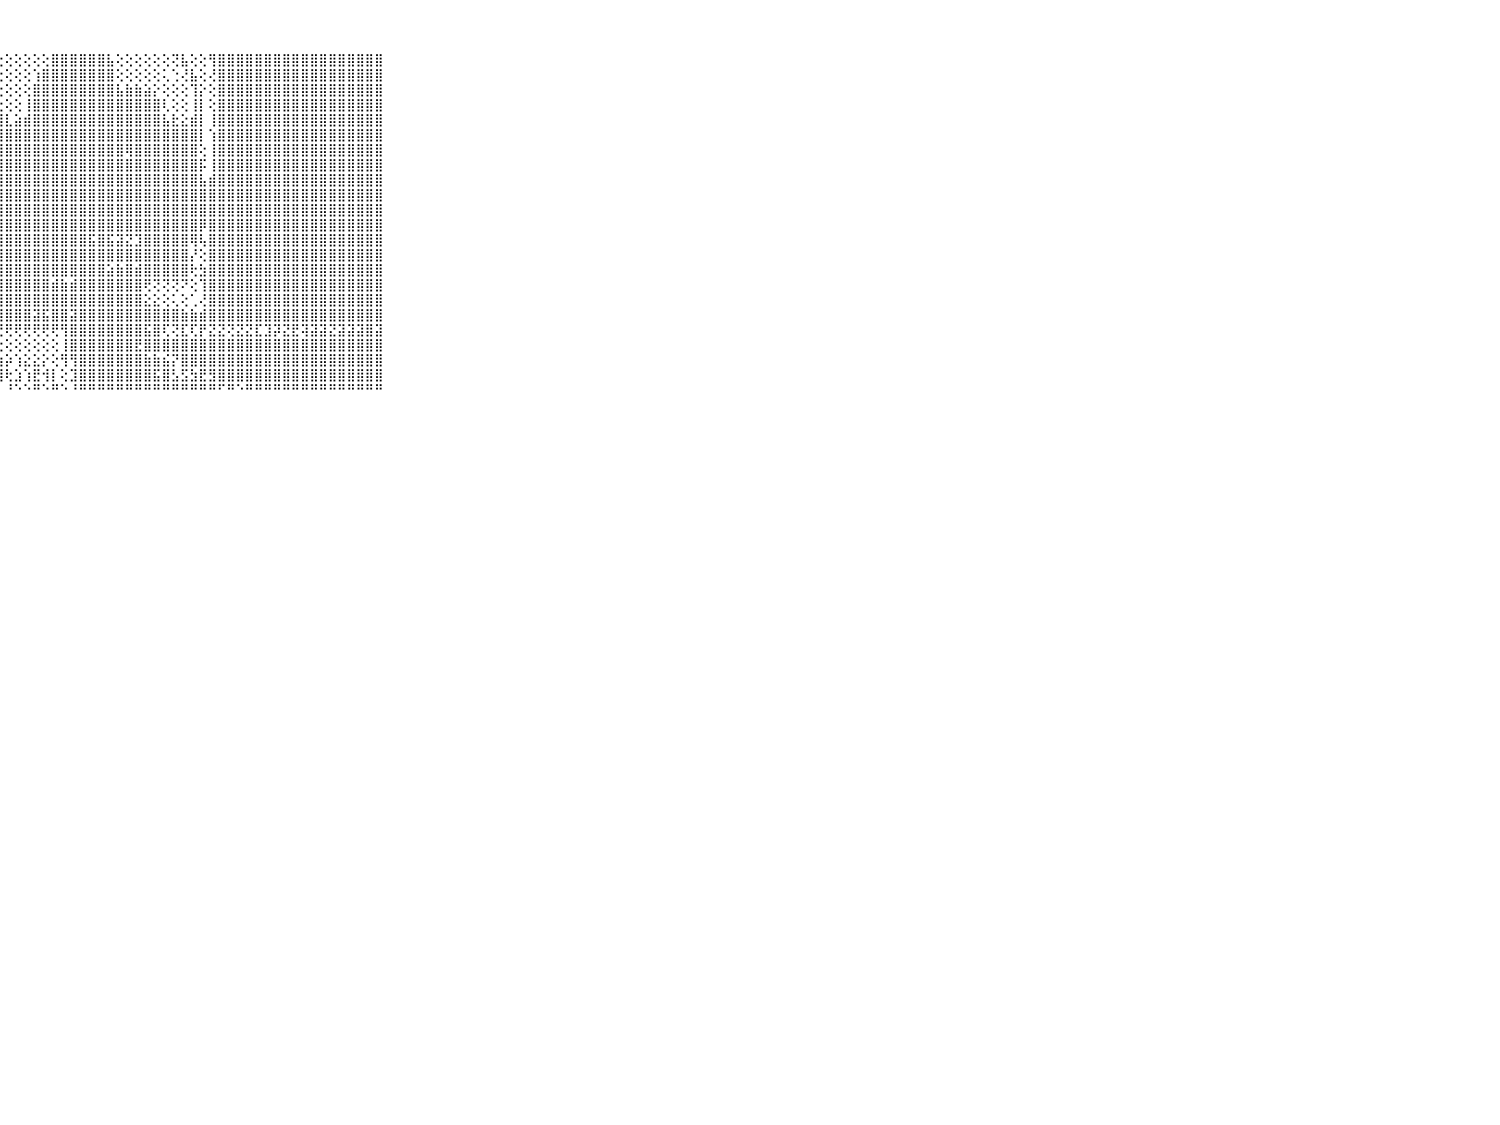

⠀⠀⠀⠀⠀⠀⠀⠀⠀⠀⠀⢸⣿⣿⣿⣿⣿⣿⣿⣿⣿⣿⣿⣿⡿⢇⢕⢕⢕⢕⢕⢕⢕⣿⣿⣿⣿⣿⣿⣧⢕⢕⢕⢕⢕⢕⢝⣧⢕⢕⢻⣿⣿⣿⣿⣿⣿⣿⣿⣿⣿⣿⣿⣿⣿⣿⣿⣿⣿⠀⠀⠀⠀⠀⠀⠀⠀⠀⠀⠀⠀
⠀⠀⠀⠀⠀⠀⠀⠀⠀⠀⠀⢸⣿⣿⣿⣿⣿⣿⣿⣿⣿⣿⣿⣿⢇⢕⢕⢕⢕⢕⢕⢱⣿⣿⣿⣿⣿⣿⣿⣿⢕⢕⢕⢕⢕⢅⢑⢜⣧⢕⢜⣿⣿⣿⣿⣿⣿⣿⣿⣿⣿⣿⣿⣿⣿⣿⣿⣿⣿⠀⠀⠀⠀⠀⠀⠀⠀⠀⠀⠀⠀
⠀⠀⠀⠀⠀⠀⠀⠀⠀⠀⠀⢸⣿⣿⣿⣿⣿⣿⣿⣿⣿⣿⣿⣿⢕⢕⢕⢕⢕⢕⢕⣿⣿⣿⣿⣿⣿⣿⣿⣿⣧⣷⣷⣵⡕⢕⢕⢕⢹⡕⢕⣿⣿⣿⣿⣿⣿⣿⣿⣿⣿⣿⣿⣿⣿⣿⣿⣿⣿⠀⠀⠀⠀⠀⠀⠀⠀⠀⠀⠀⠀
⠀⠀⠀⠀⠀⠀⠀⠀⠀⠀⠀⢸⣿⣿⣿⣿⣿⣿⣿⣿⣿⣿⣿⣧⡕⢕⢕⢕⢕⢕⢸⣿⣿⣿⣿⣿⣿⣿⣿⣿⣿⣿⣿⣿⣿⢇⢕⢕⢸⡇⢕⣿⣿⣿⣿⣿⣿⣿⣿⣿⣿⣿⣿⣿⣿⣿⣿⣿⣿⠀⠀⠀⠀⠀⠀⠀⠀⠀⠀⠀⠀
⠀⠀⠀⠀⠀⠀⠀⠀⠀⠀⠀⢸⣿⣿⣿⣿⣿⣿⣿⣿⣿⣿⣿⣿⣷⣾⣷⣾⣇⣵⣾⣿⣿⣿⣿⣿⣿⣿⣿⣿⣿⣿⣿⣿⣿⣧⣗⣕⣾⡇⢸⣿⣿⣿⣿⣿⣿⣿⣿⣿⣿⣿⣿⣿⣿⣿⣿⣿⣿⠀⠀⠀⠀⠀⠀⠀⠀⠀⠀⠀⠀
⠀⠀⠀⠀⠀⠀⠀⠀⠀⠀⠀⢸⣿⣿⣿⣿⣿⣿⣿⣿⣿⣿⣿⣿⣿⣿⣿⣿⣿⣿⣿⣿⣿⣿⣿⣿⣿⣿⣿⣿⣿⣿⣿⣿⣿⣿⣿⣿⣿⡇⢱⣿⣿⣿⣿⣿⣿⣿⣿⣿⣿⣿⣿⣿⣿⣿⣿⣿⣿⠀⠀⠀⠀⠀⠀⠀⠀⠀⠀⠀⠀
⠀⠀⠀⠀⠀⠀⠀⠀⠀⠀⠀⢸⣿⣿⣿⣿⣿⣿⣿⣿⣿⣿⣿⣿⣿⣿⣿⣿⣿⣿⣿⣿⣿⣿⣿⣿⣿⣿⣿⣿⣿⢿⣿⣿⣿⣿⣿⣿⣿⢕⢸⣿⣿⣿⣿⣿⣿⣿⣿⣿⣿⣿⣿⣿⣿⣿⣿⣿⣿⠀⠀⠀⠀⠀⠀⠀⠀⠀⠀⠀⠀
⠀⠀⠀⠀⠀⠀⠀⠀⠀⠀⠀⢸⣿⣿⣿⣿⣿⣿⣿⣿⣿⣿⣿⣿⣿⣿⣿⣿⣿⣿⣿⣿⣿⣿⣿⣿⣿⣿⣿⣿⣿⣿⣿⣿⣿⣿⣿⣿⣿⡯⢸⣿⣿⣿⣿⣿⣿⣿⣿⣿⣿⣿⣿⣿⣿⣿⣿⣿⣿⠀⠀⠀⠀⠀⠀⠀⠀⠀⠀⠀⠀
⠀⠀⠀⠀⠀⠀⠀⠀⠀⠀⠀⢸⣿⣟⣿⣿⣿⣿⣿⣿⣿⣿⣿⣿⣿⣿⣿⣿⣿⣿⣿⣿⣿⣿⣿⣿⣿⣿⣿⣿⣿⣿⣿⣿⣿⣿⣿⣿⣿⣧⣾⣿⣿⣿⣿⣿⣿⣿⣿⣿⣿⣿⣿⣿⣿⣿⣿⣿⣿⠀⠀⠀⠀⠀⠀⠀⠀⠀⠀⠀⠀
⠀⠀⠀⠀⠀⠀⠀⠀⠀⠀⠀⢸⣿⣿⣿⣿⣿⣿⣿⣿⣿⣿⣿⣿⣿⣿⣿⣿⣿⣿⣿⣿⣿⣿⣿⣿⣿⣿⣿⣿⣿⣿⣿⣿⣿⣿⣿⣿⣿⣿⣿⣿⣿⣿⣿⣿⣿⣿⣿⣿⣿⣿⣿⣿⣿⣿⣿⣿⣿⠀⠀⠀⠀⠀⠀⠀⠀⠀⠀⠀⠀
⠀⠀⠀⠀⠀⠀⠀⠀⠀⠀⠀⢸⣿⣿⣿⣿⣿⣿⣿⣿⣿⣿⣿⣿⣿⣿⣿⣿⣿⣿⣿⣿⣿⣿⣿⣿⣿⣿⣿⣿⣿⣿⣿⣿⣿⣿⣿⣿⣿⣿⣿⣿⣿⣿⣿⣿⣿⣿⣿⣿⣿⣿⣿⣿⣿⣿⣿⣿⣿⠀⠀⠀⠀⠀⠀⠀⠀⠀⠀⠀⠀
⠀⠀⠀⠀⠀⠀⠀⠀⠀⠀⠀⢸⣿⣿⣿⣿⣿⣿⣿⣿⣿⣿⣿⣿⣿⣿⣿⣿⣿⣿⣿⣿⣿⣿⣿⣿⣿⣿⣿⣿⣿⣿⣿⣿⣿⣿⣿⣿⣿⡿⣿⣿⣿⣿⣿⣿⣿⣿⣿⣿⣿⣿⣿⣿⣿⣿⣿⣿⣿⠀⠀⠀⠀⠀⠀⠀⠀⠀⠀⠀⠀
⠀⠀⠀⠀⠀⠀⠀⠀⠀⠀⠀⢸⣿⣿⣿⣿⣿⣿⣿⣿⣿⣿⣿⣿⣿⣿⣿⣿⣿⣿⣿⣿⣿⣿⣿⣿⣿⣯⣿⣯⣽⣝⣹⣿⣿⣿⣿⣿⢿⢧⣿⣿⣿⣿⣿⣿⣿⣿⣿⣿⣿⣿⣿⣿⣿⣿⣿⣿⣿⠀⠀⠀⠀⠀⠀⠀⠀⠀⠀⠀⠀
⠀⠀⠀⠀⠀⠀⠀⠀⠀⠀⠀⢸⣿⣿⣿⣿⣿⣿⣿⣿⣿⣿⣿⣿⣿⣿⣿⣿⣿⣿⣿⣿⣿⣿⣿⣿⣿⣿⣿⣿⣿⣿⣿⣿⣿⣿⣿⣿⡜⢕⣿⣿⣿⣿⣿⣿⣿⣿⣿⣿⣿⣿⣿⣿⣿⣿⣿⣿⣿⠀⠀⠀⠀⠀⠀⠀⠀⠀⠀⠀⠀
⠀⠀⠀⠀⠀⠀⠀⠀⠀⠀⠀⢸⣿⣿⣿⣿⣿⣿⣿⣿⣿⣿⣿⣿⣿⣿⣿⣿⣿⣿⣿⣿⣿⣿⣿⣿⣿⣿⣿⣵⣷⣿⣾⣿⣿⣿⣿⣿⢗⣳⣿⣿⣿⣿⣿⣿⣿⣿⣿⣿⣿⣿⣿⣿⣿⣿⣿⣿⣿⠀⠀⠀⠀⠀⠀⠀⠀⠀⠀⠀⠀
⠀⠀⠀⠀⠀⠀⠀⠀⠀⠀⠀⢺⣿⣿⣿⣿⣿⣿⣿⣿⣿⣿⣿⣿⣿⣿⣿⣿⣿⣿⣿⣿⣿⣾⣷⣾⣿⣿⣿⣿⣿⣿⣿⢟⢝⢝⢝⠝⢕⢹⣿⣿⣿⣿⣿⣿⣿⣿⣿⣿⣿⣿⣿⣿⣿⣿⣿⣿⣿⠀⠀⠀⠀⠀⠀⠀⠀⠀⠀⠀⠀
⠀⠀⠀⠀⠀⠀⠀⠀⠀⠀⠀⣿⣿⣿⣿⣿⣿⣿⣿⣿⣿⣿⣿⣿⣿⣿⣿⣿⣿⣿⣿⣿⣿⣿⣿⣿⣿⣿⣿⣿⣿⣿⣿⣕⣕⢕⢅⢕⢁⢜⣿⣿⣿⣿⣿⣿⣿⣿⣿⣿⣿⣿⣿⣿⣿⣿⣿⣿⣿⠀⠀⠀⠀⠀⠀⠀⠀⠀⠀⠀⠀
⠀⠀⠀⠀⠀⠀⠀⠀⠀⠀⠀⣻⣿⣿⣿⣿⣿⣿⣿⣿⣿⣿⣿⣿⣯⣿⣯⣽⣿⣿⣿⣽⣯⣿⣿⣽⣿⣿⣿⣿⣿⣿⣿⣿⣿⣿⣿⣷⣷⣾⣿⣿⣿⣿⣿⣿⣿⣿⣿⣿⣿⣿⣿⣿⣿⣿⣿⣿⣿⠀⠀⠀⠀⠀⠀⠀⠀⠀⠀⠀⠀
⠀⠀⠀⠀⠀⠀⠀⠀⠀⠀⠀⠸⢿⢿⢿⢿⢿⢿⢯⢿⣿⢿⢟⢟⢟⢟⢟⢟⢟⢟⢟⢟⢟⢟⢻⣿⣿⣿⣿⣿⣿⣿⣿⣯⣿⢏⢝⣏⢏⡟⣝⣝⢝⣝⣝⣏⣹⡽⣝⣟⢽⣽⣽⣝⣽⣽⣽⣿⣽⠀⠀⠀⠀⠀⠀⠀⠀⠀⠀⠀⠀
⠀⠀⠀⠀⠀⠀⠀⠀⠀⠀⠀⢄⢱⢟⡗⢗⢣⢗⢕⢕⢗⢕⢕⢕⢕⢕⢕⢕⢕⢕⢕⢕⢕⢕⢸⣿⣿⣿⣿⣿⣿⣿⣟⣿⣿⣿⣿⣿⣿⣿⣿⣿⣿⣿⣿⣿⣿⣿⣿⣿⣿⣿⣿⣿⣿⣿⣿⣿⣿⠀⠀⠀⠀⠀⠀⠀⠀⠀⠀⠀⠀
⠀⠀⠀⠀⠀⠀⠀⠀⠀⠀⠀⢕⢵⣕⡕⢕⢇⢕⣸⣼⣵⡗⢕⢕⢕⡕⢕⣱⡵⢱⣕⣕⡕⢕⢻⢻⣿⣿⣿⣿⣿⣿⣿⣷⣷⣮⡝⣿⣿⣿⣿⣿⣿⣿⣿⣿⣿⣿⣿⣿⣿⣿⣿⣿⣿⣿⣿⣿⣿⠀⠀⠀⠀⠀⠀⠀⠀⠀⠀⠀⠀
⠀⠀⠀⠀⠀⠀⠀⠀⠀⠀⠀⢀⢕⢕⢱⢟⢟⢜⢝⢱⢕⢕⢕⢜⢕⡱⢧⢽⢗⣱⢱⣟⢺⡇⢕⣹⣿⣿⣿⣿⣿⣿⣿⣿⣯⣿⣣⣫⣳⣟⣻⣿⣿⣿⣿⣿⣿⣿⣿⣿⣿⣿⣿⣿⣿⣿⣿⣿⣿⠀⠀⠀⠀⠀⠀⠀⠀⠀⠀⠀⠀
⠀⠀⠀⠀⠀⠀⠀⠀⠀⠀⠀⠑⠑⠑⠑⠑⠑⠓⠓⠃⠑⠑⠑⠑⠑⠑⠑⠃⠘⠑⠑⠛⠑⠛⠑⠘⠛⠛⠛⠛⠛⠛⠛⠛⠛⠛⠛⠛⠛⠛⠛⠋⠛⠑⠛⠛⠛⠛⠛⠛⠛⠛⠛⠛⠛⠛⠛⠛⠛⠀⠀⠀⠀⠀⠀⠀⠀⠀⠀⠀⠀